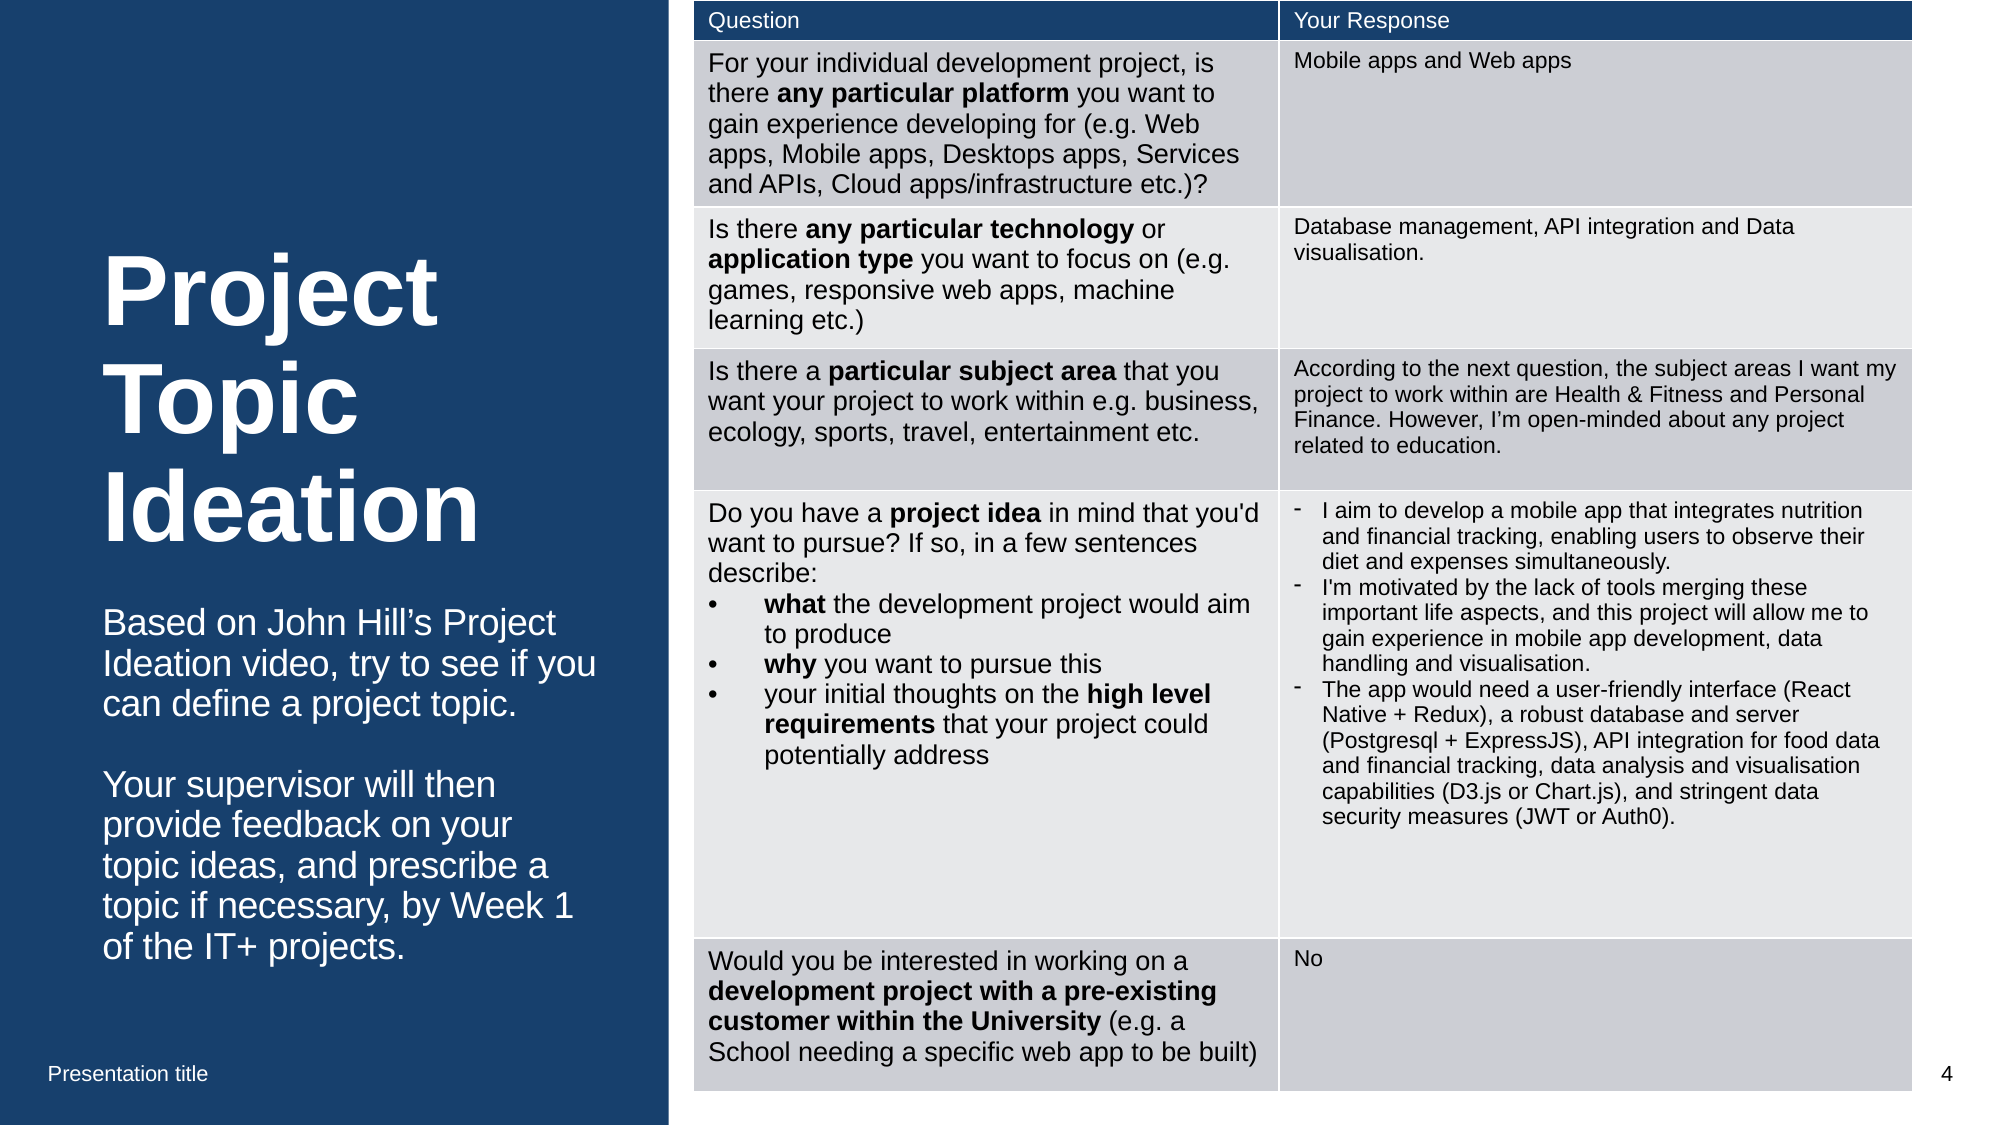

| Question | Your Response |
| --- | --- |
| For your individual development project, is there any particular platform you want to gain experience developing for (e.g. Web apps, Mobile apps, Desktops apps, Services and APIs, Cloud apps/infrastructure etc.)? | Mobile apps and Web apps |
| Is there any particular technology or application type you want to focus on (e.g. games, responsive web apps, machine learning etc.) | Database management, API integration and Data visualisation. |
| Is there a particular subject area that you want your project to work within e.g. business, ecology, sports, travel, entertainment etc. | According to the next question, the subject areas I want my project to work within are Health & Fitness and Personal Finance. However, I’m open-minded about any project related to education. |
| Do you have a project idea in mind that you'd want to pursue? If so, in a few sentences describe: what the development project would aim to produce why you want to pursue this your initial thoughts on the high level requirements that your project could potentially address | I aim to develop a mobile app that integrates nutrition and financial tracking, enabling users to observe their diet and expenses simultaneously. I'm motivated by the lack of tools merging these important life aspects, and this project will allow me to gain experience in mobile app development, data handling and visualisation. The app would need a user-friendly interface (React Native + Redux), a robust database and server (Postgresql + ExpressJS), API integration for food data and financial tracking, data analysis and visualisation capabilities (D3.js or Chart.js), and stringent data security measures (JWT or Auth0). |
| Would you be interested in working on a development project with a pre-existing customer within the University (e.g. a School needing a specific web app to be built) | No |
# Project Topic Ideation Based on John Hill’s Project Ideation video, try to see if you can define a project topic. Your supervisor will then provide feedback on your topic ideas, and prescribe a topic if necessary, by Week 1 of the IT+ projects.
2023
Presentation title
4